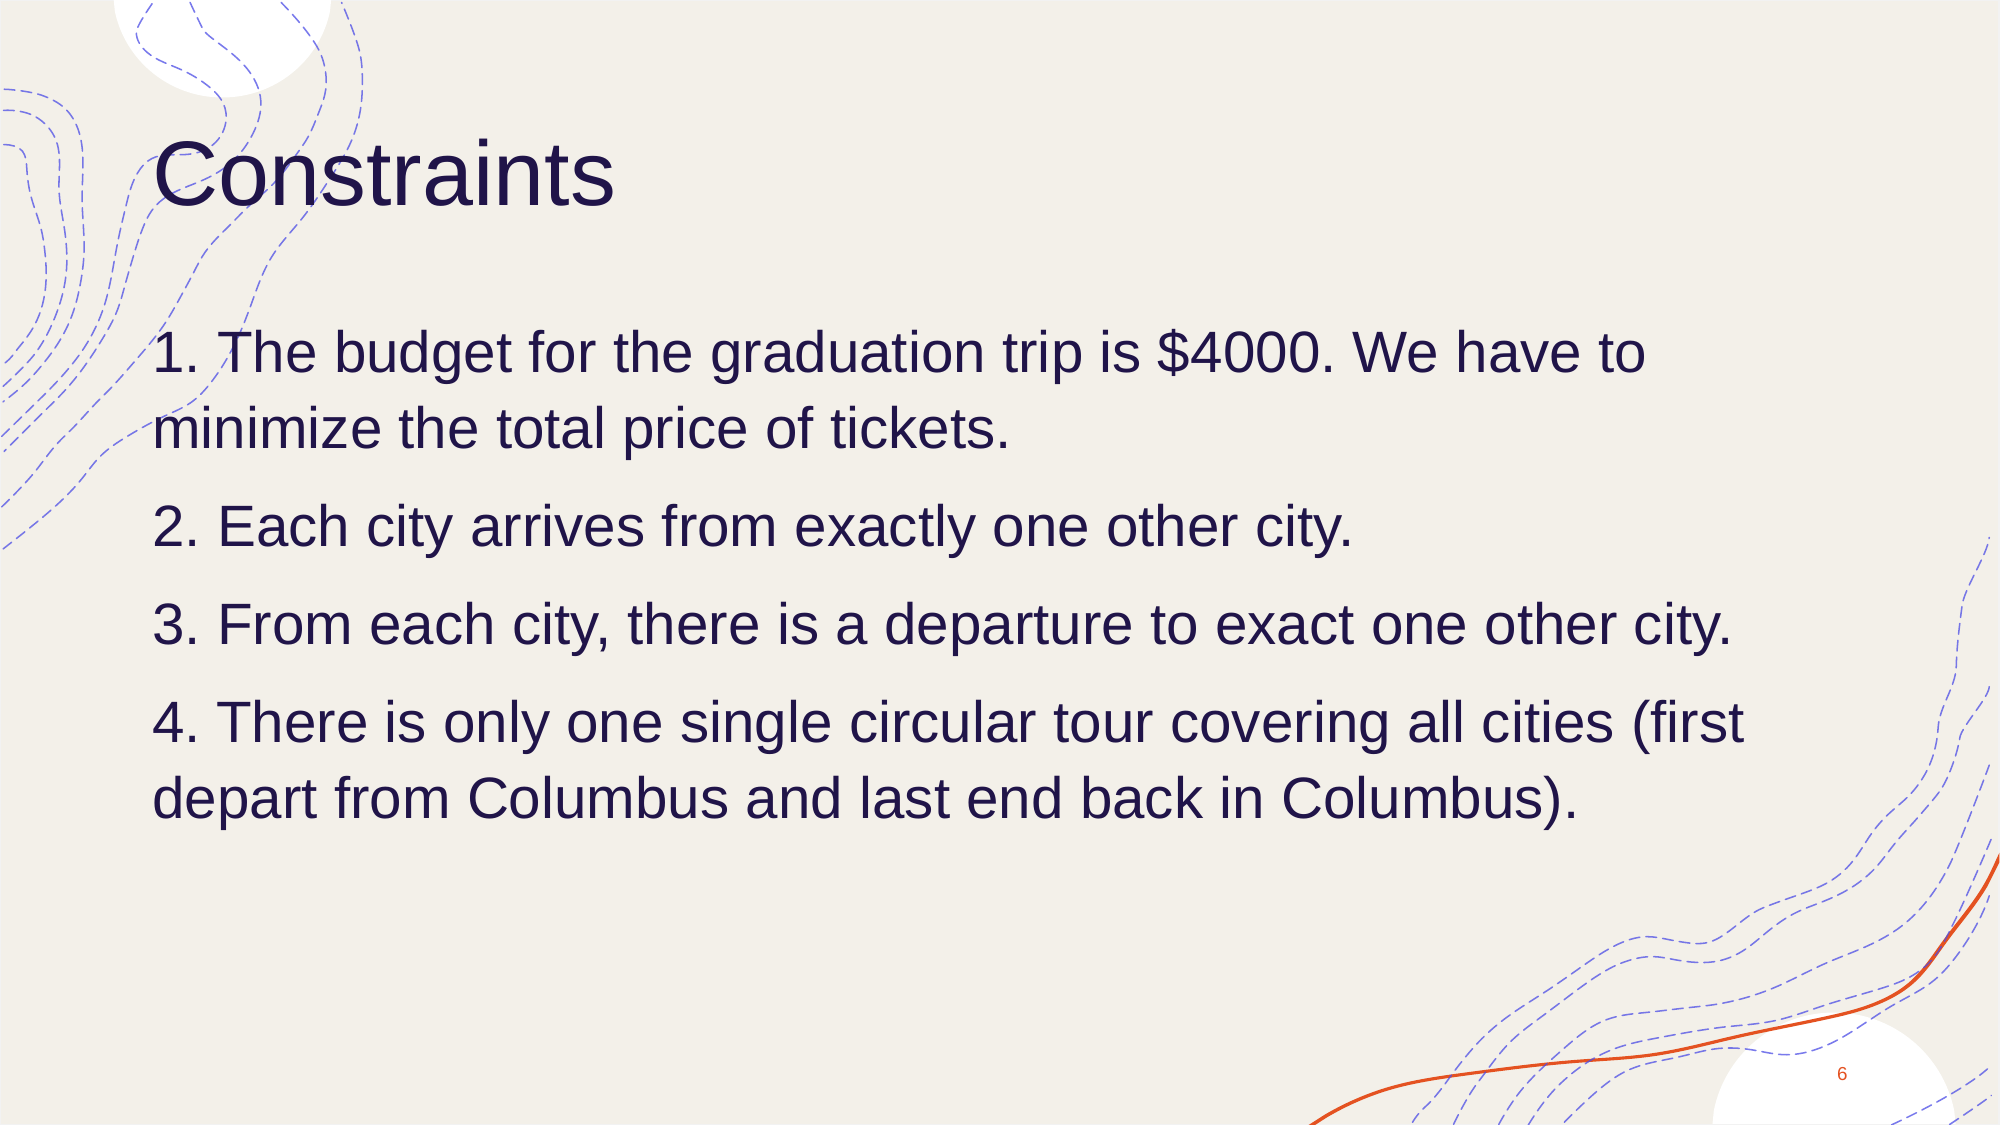

# Constraints
1. The budget for the graduation trip is $4000. We have to minimize the total price of tickets.
2. Each city arrives from exactly one other city.
3. From each city, there is a departure to exact one other city.
4. There is only one single circular tour covering all cities (first depart from Columbus and last end back in Columbus).
6